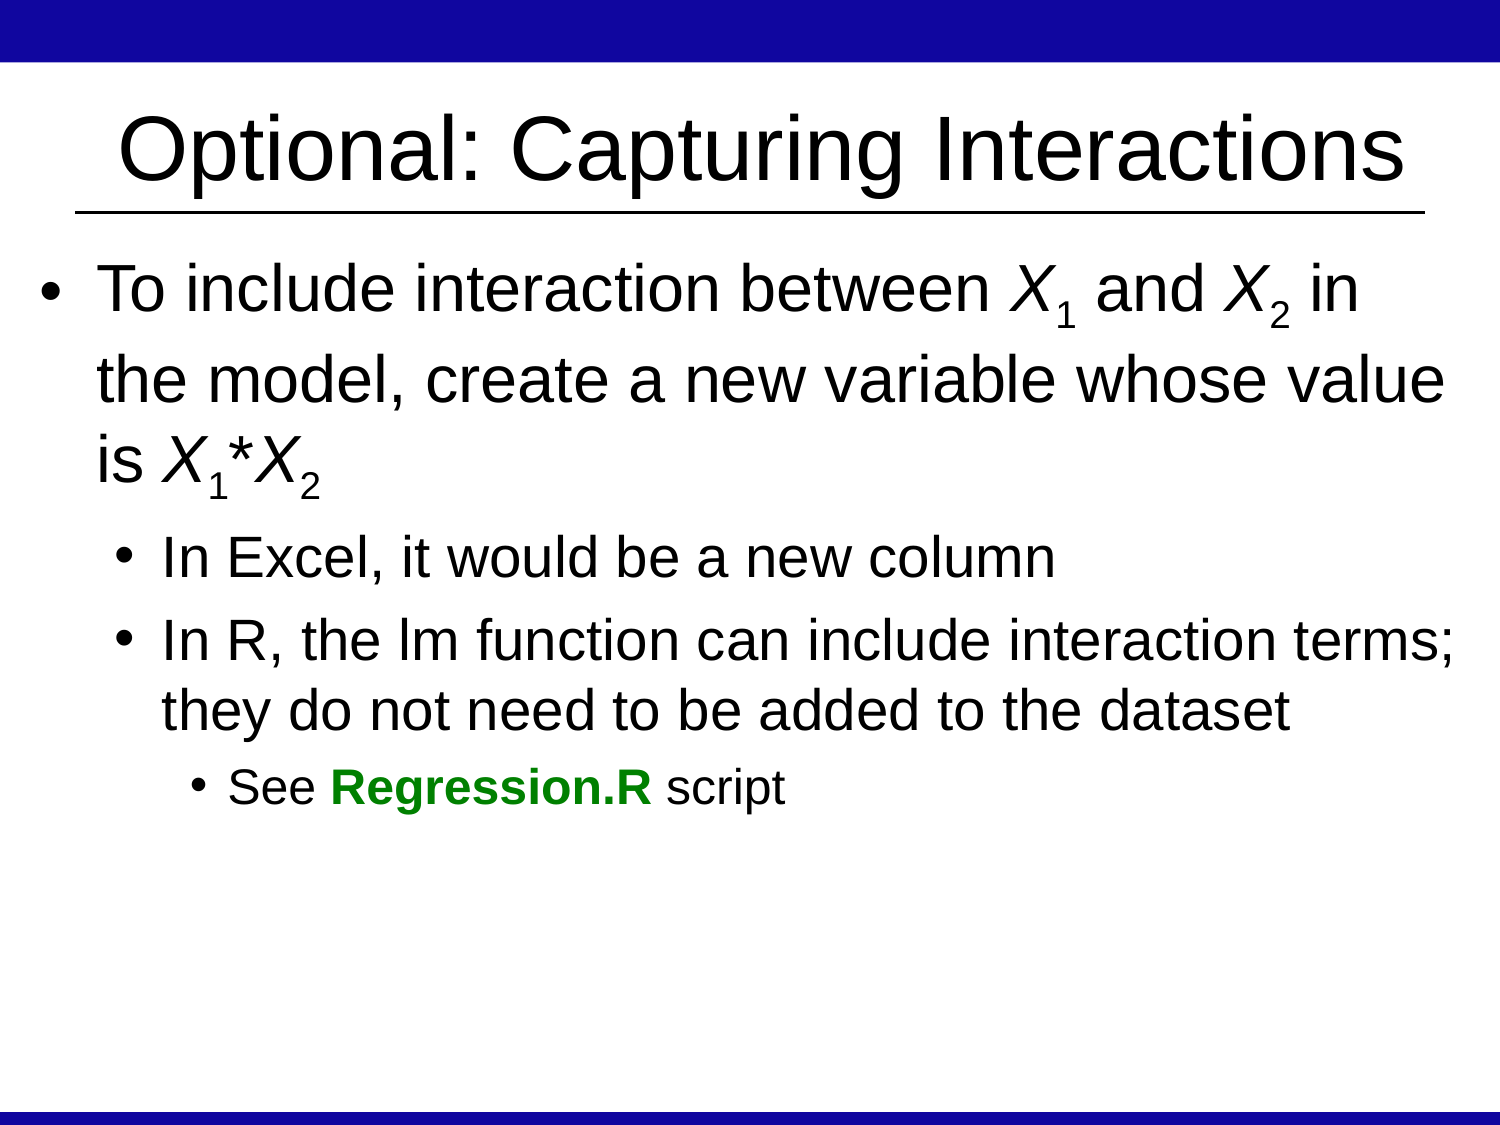

# Optional: Capturing Interactions
To include interaction between X1 and X2 in the model, create a new variable whose value is X1*X2
In Excel, it would be a new column
In R, the lm function can include interaction terms; they do not need to be added to the dataset
See Regression.R script